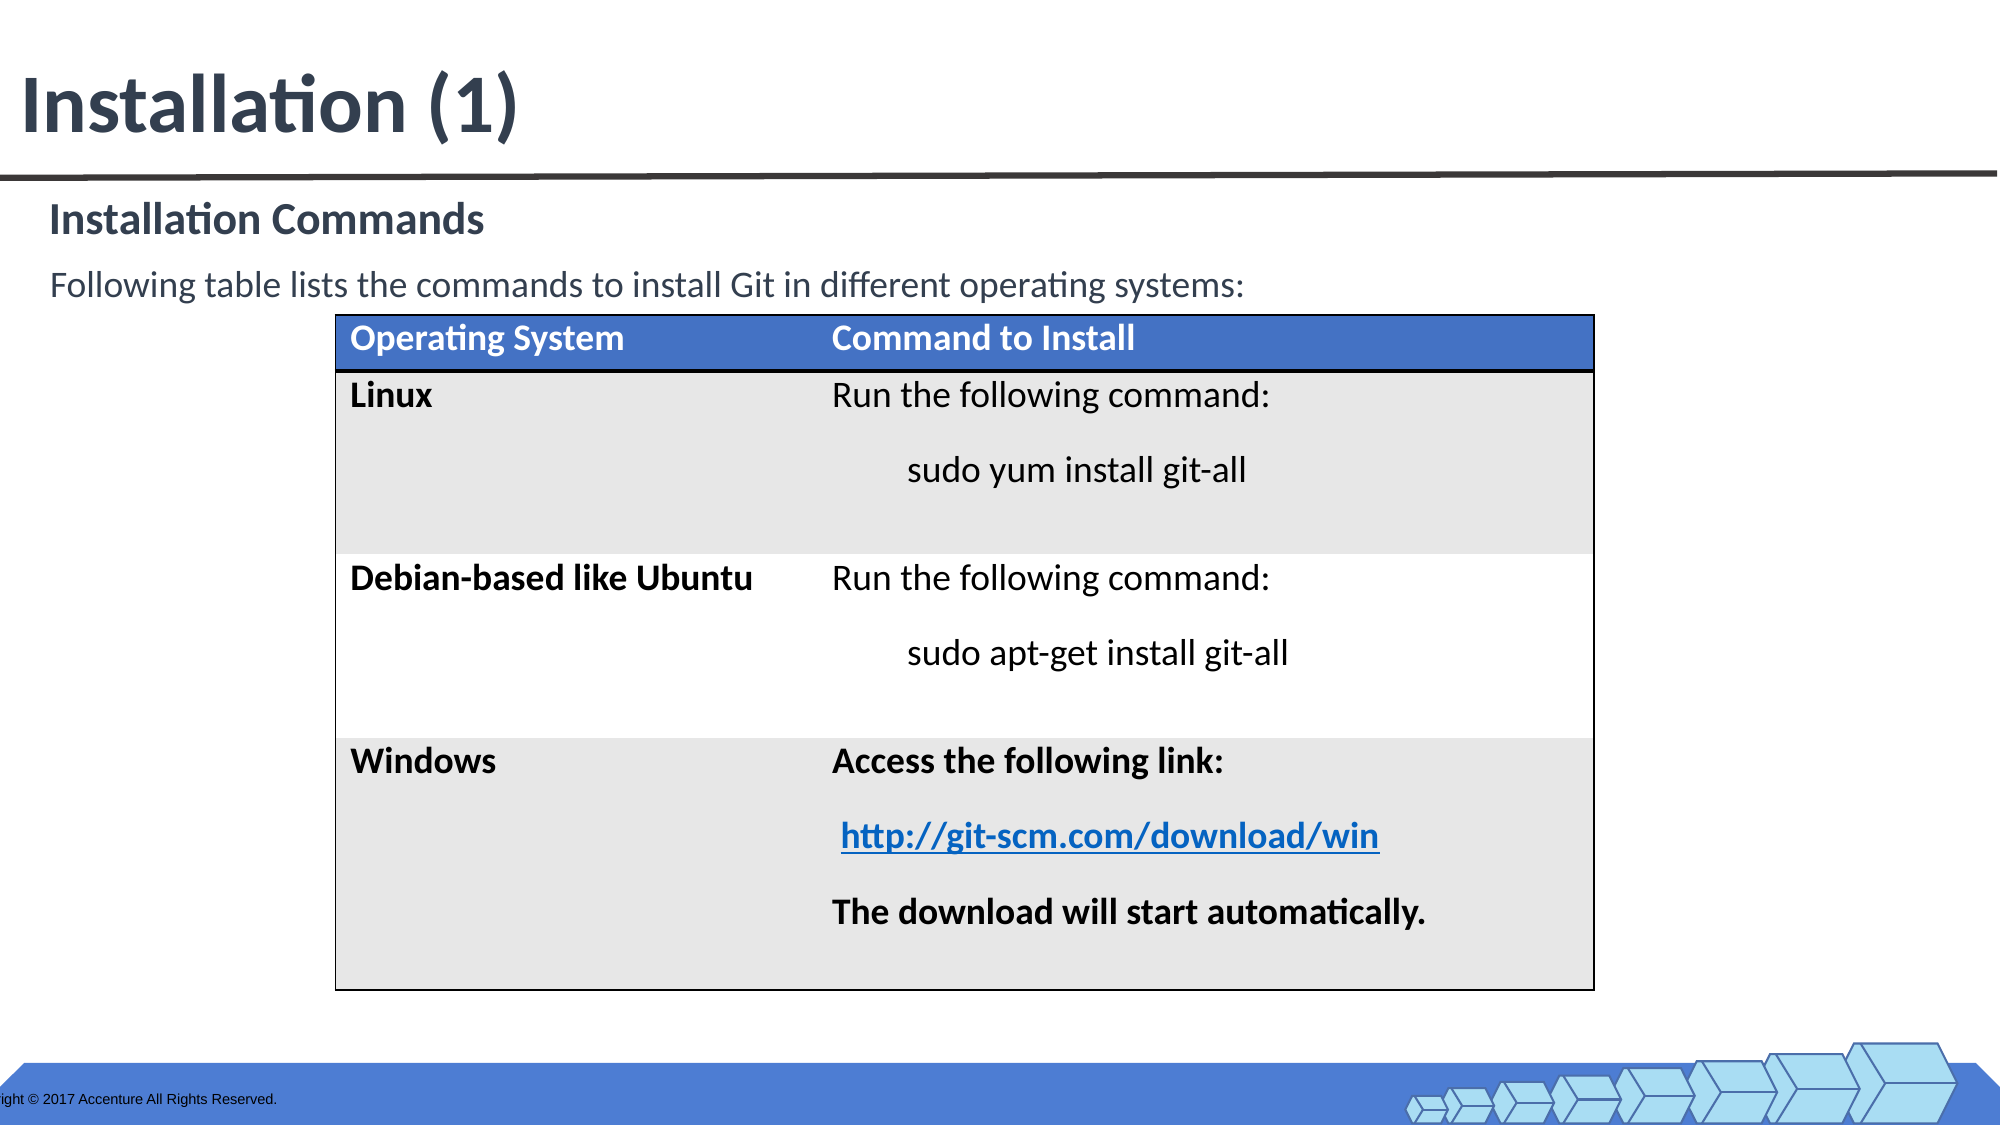

# Installation (1)
Installation Commands

Following table lists the commands to install Git in different operating systems:

| Operating System | Command to Install |
| --- | --- |
| Linux | Run the following command: sudo yum install git-all |
| Debian-based like Ubuntu | Run the following command: sudo apt-get install git-all |
| Windows | Access the following link: http://git-scm.com/download/win The download will start automatically. |